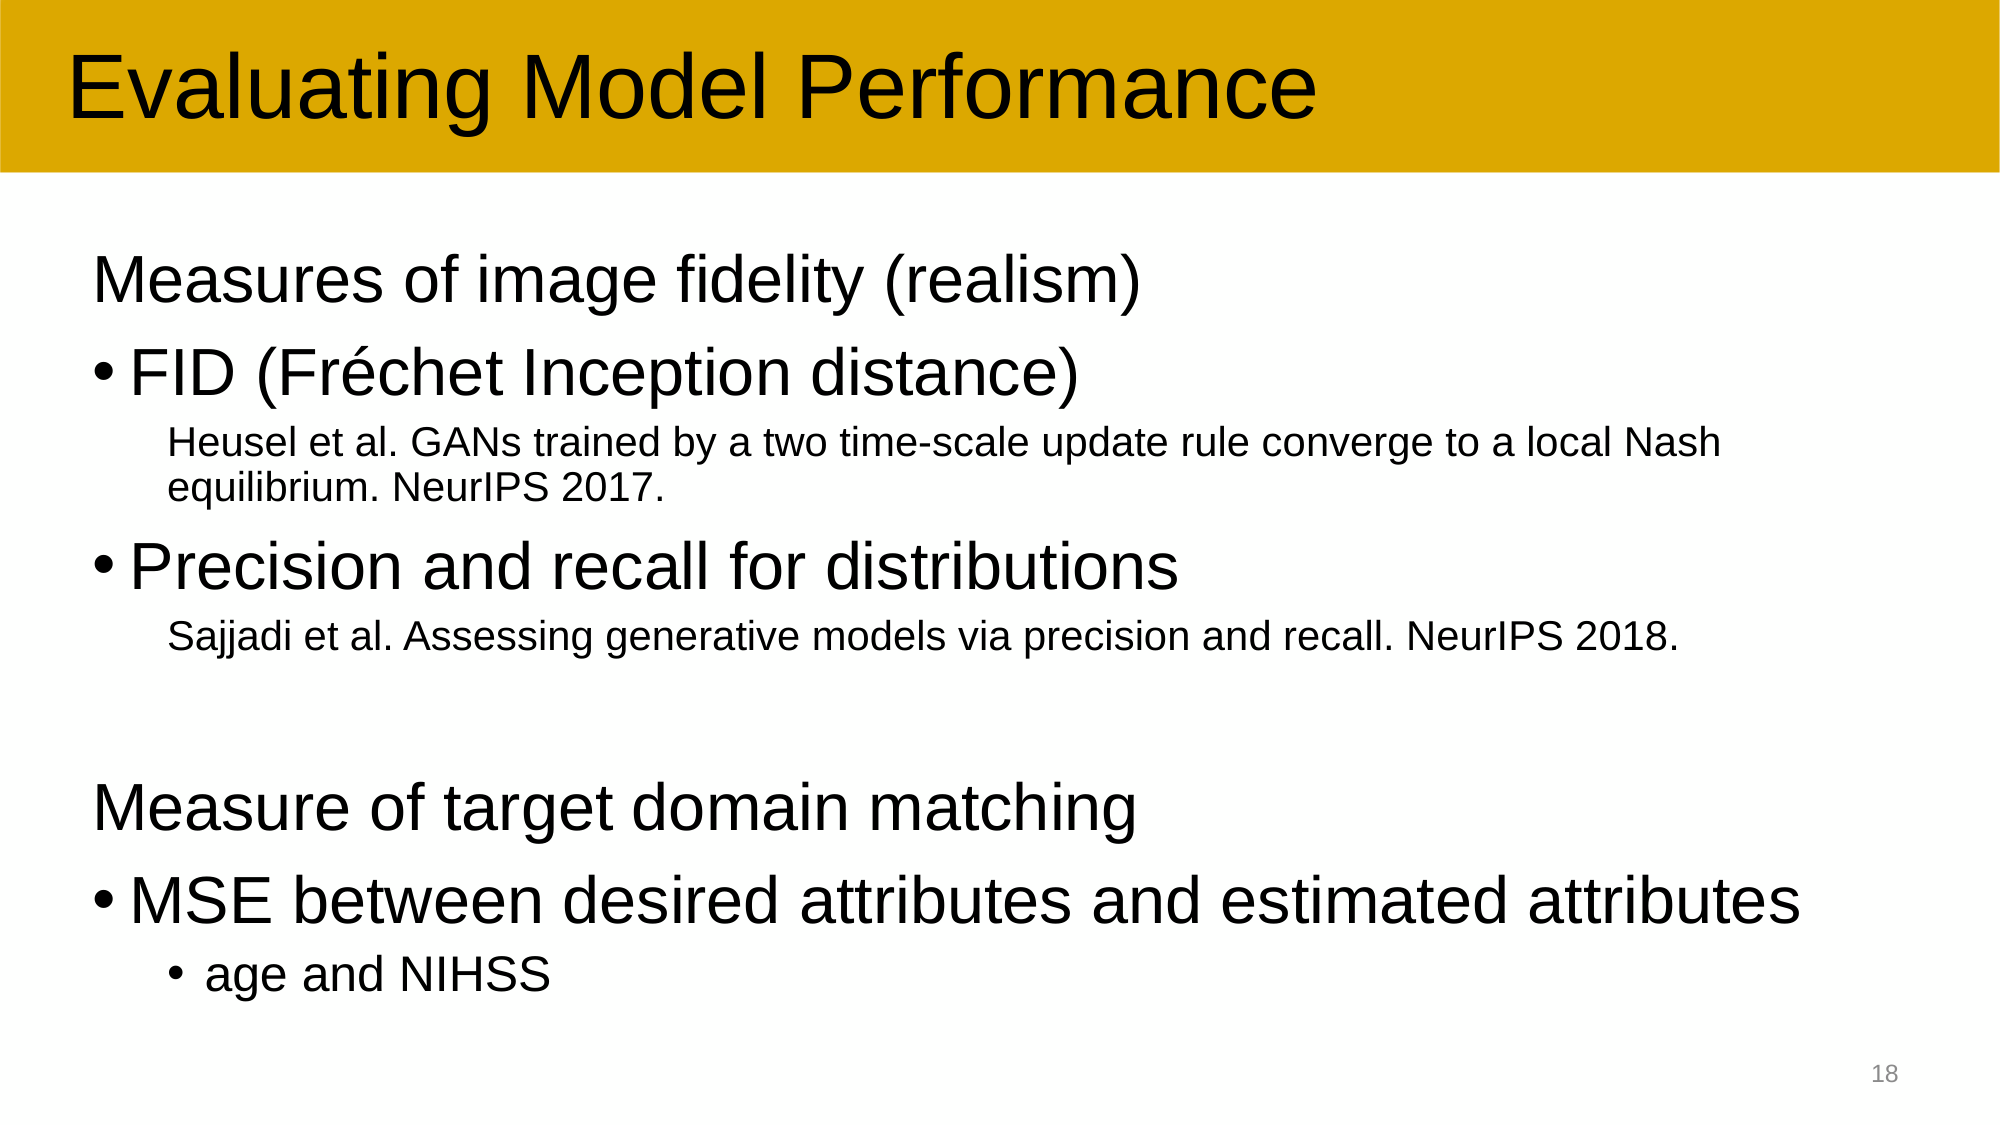

# Evaluating Model Performance
Measures of image fidelity (realism)
FID (Fréchet Inception distance)
Heusel et al. GANs trained by a two time-scale update rule converge to a local Nash equilibrium. NeurIPS 2017.
Precision and recall for distributions
Sajjadi et al. Assessing generative models via precision and recall. NeurIPS 2018.

Measure of target domain matching
MSE between desired attributes and estimated attributes
age and NIHSS
18